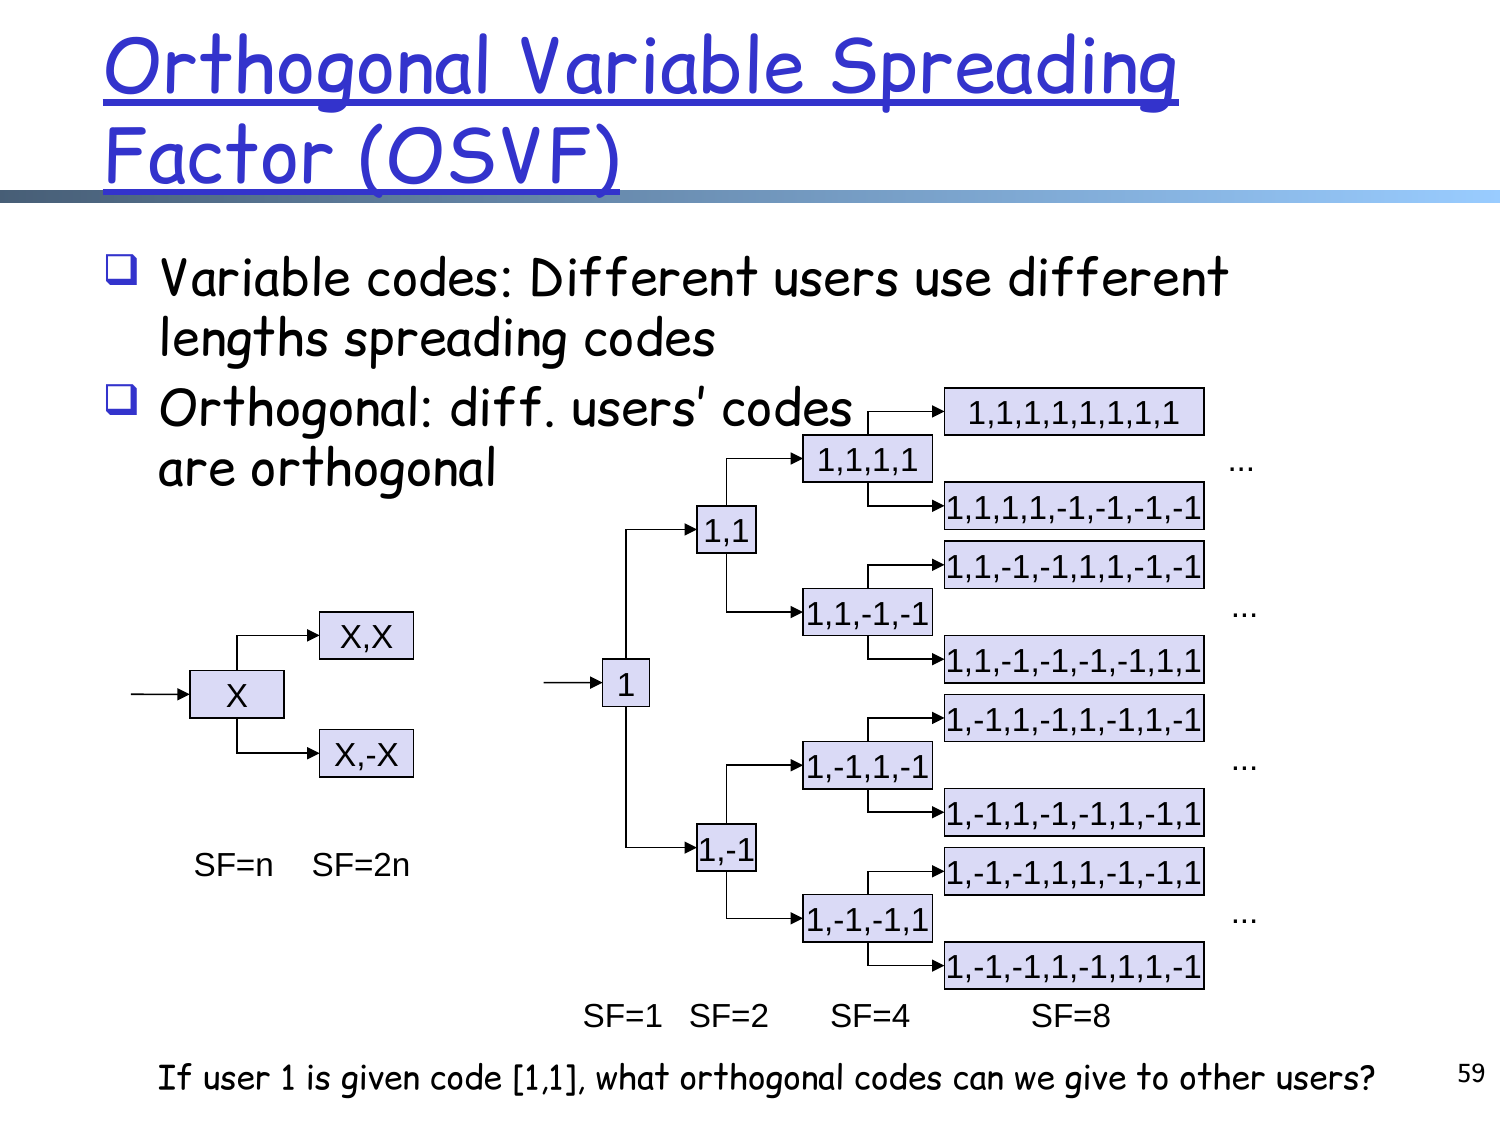

# Orthogonal Variable Spreading Factor (OSVF)
Variable codes: Different users use different lengths spreading codes
Orthogonal: diff. users’ codes
are orthogonal
1,1,1,1,1,1,1,1
...
1,1,1,1
1,1,1,1,-1,-1,-1,-1
1,1
1,1,-1,-1,1,1,-1,-1
...
1,1,-1,-1
X,X
1,1,-1,-1,-1,-1,1,1
1
X

1,-1,1,-1,1,-1,1,-1
...
X,-X
1,-1,1,-1
1,-1,1,-1,-1,1,-1,1
1,-1
SF=n
SF=2n
1,-1,-1,1,1,-1,-1,1
...
1,-1,-1,1
1,-1,-1,1,-1,1,1,-1
SF=1
SF=2
SF=4
SF=8
If user 1 is given code [1,1], what orthogonal codes can we give to other users?
59